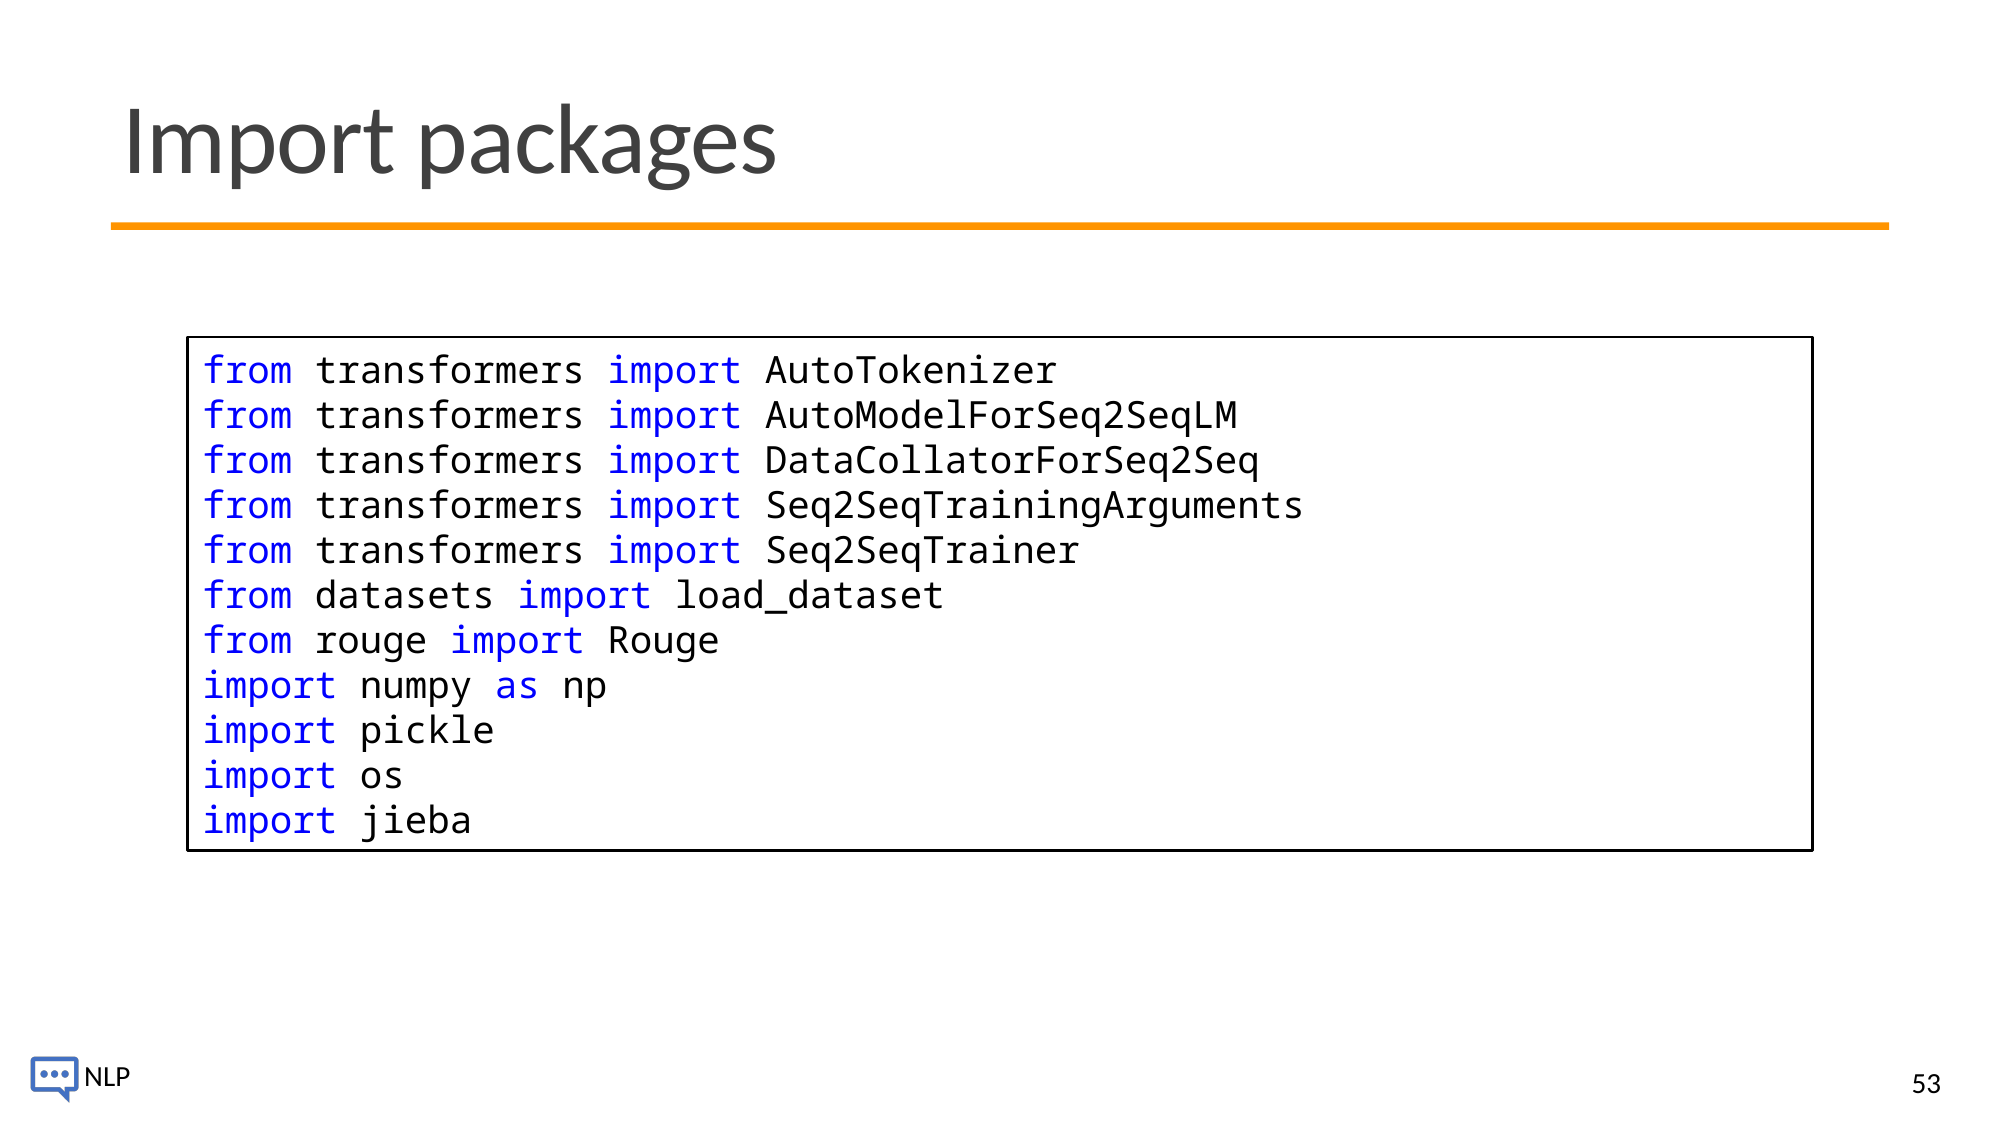

# Import packages
from transformers import AutoTokenizer
from transformers import AutoModelForSeq2SeqLM
from transformers import DataCollatorForSeq2Seq
from transformers import Seq2SeqTrainingArguments
from transformers import Seq2SeqTrainer
from datasets import load_dataset
from rouge import Rouge
import numpy as np
import pickle
import os
import jieba
53